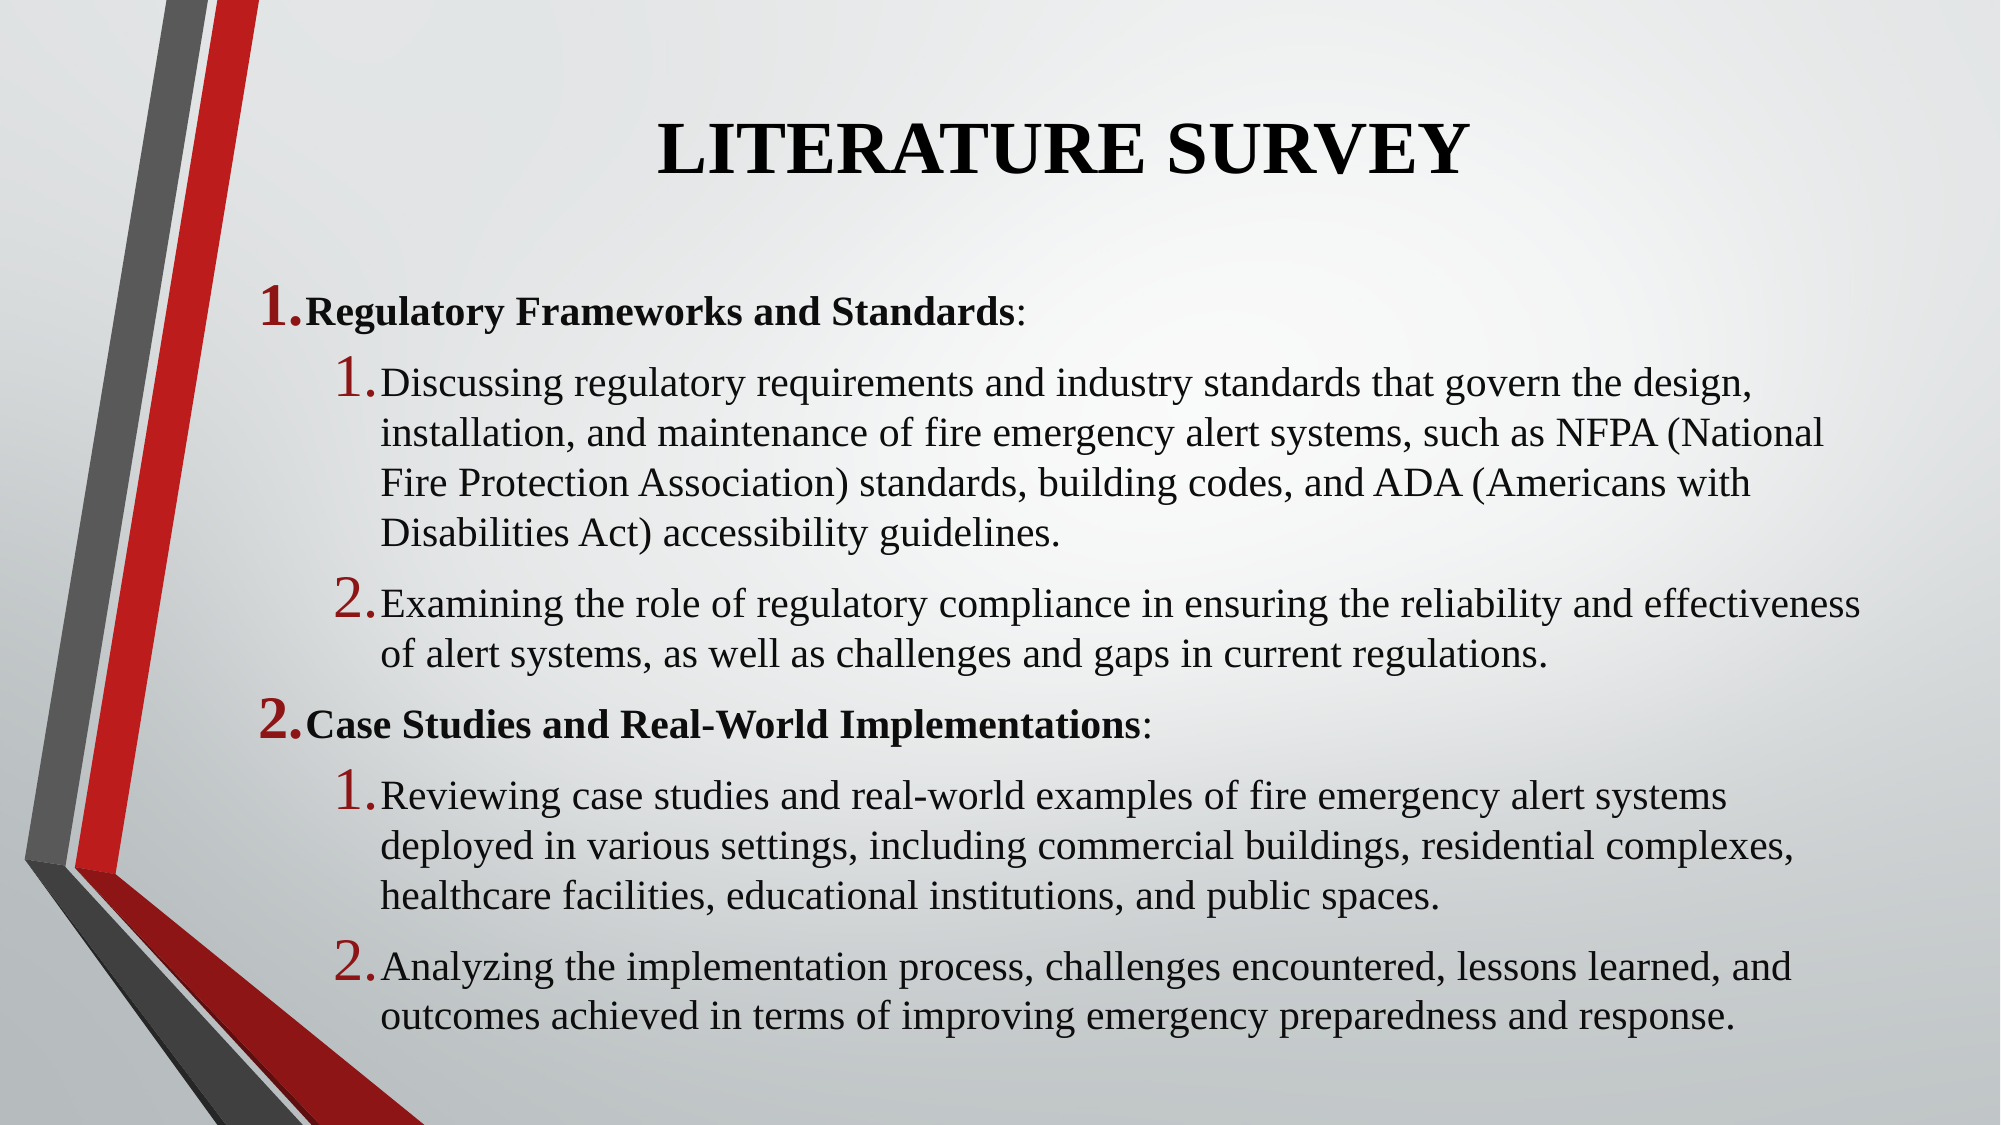

# LITERATURE SURVEY
Regulatory Frameworks and Standards:
Discussing regulatory requirements and industry standards that govern the design, installation, and maintenance of fire emergency alert systems, such as NFPA (National Fire Protection Association) standards, building codes, and ADA (Americans with Disabilities Act) accessibility guidelines.
Examining the role of regulatory compliance in ensuring the reliability and effectiveness of alert systems, as well as challenges and gaps in current regulations.
Case Studies and Real-World Implementations:
Reviewing case studies and real-world examples of fire emergency alert systems deployed in various settings, including commercial buildings, residential complexes, healthcare facilities, educational institutions, and public spaces.
Analyzing the implementation process, challenges encountered, lessons learned, and outcomes achieved in terms of improving emergency preparedness and response.